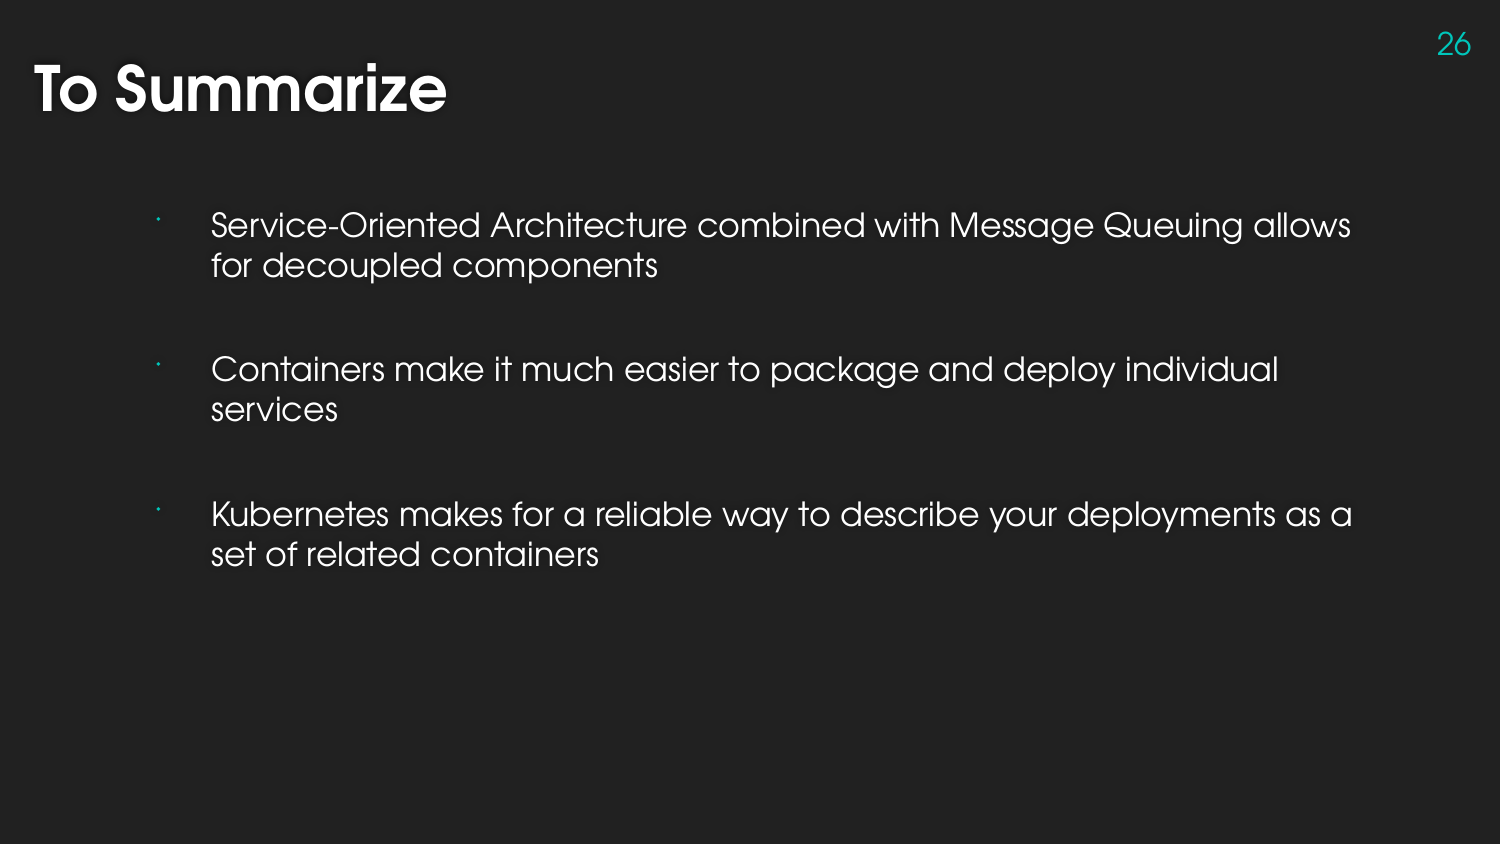

# To Summarize
26
Service-Oriented Architecture combined with Message Queuing allows for decoupled components

Containers make it much easier to package and deploy individual services

Kubernetes makes for a reliable way to describe your deployments as a set of related containers